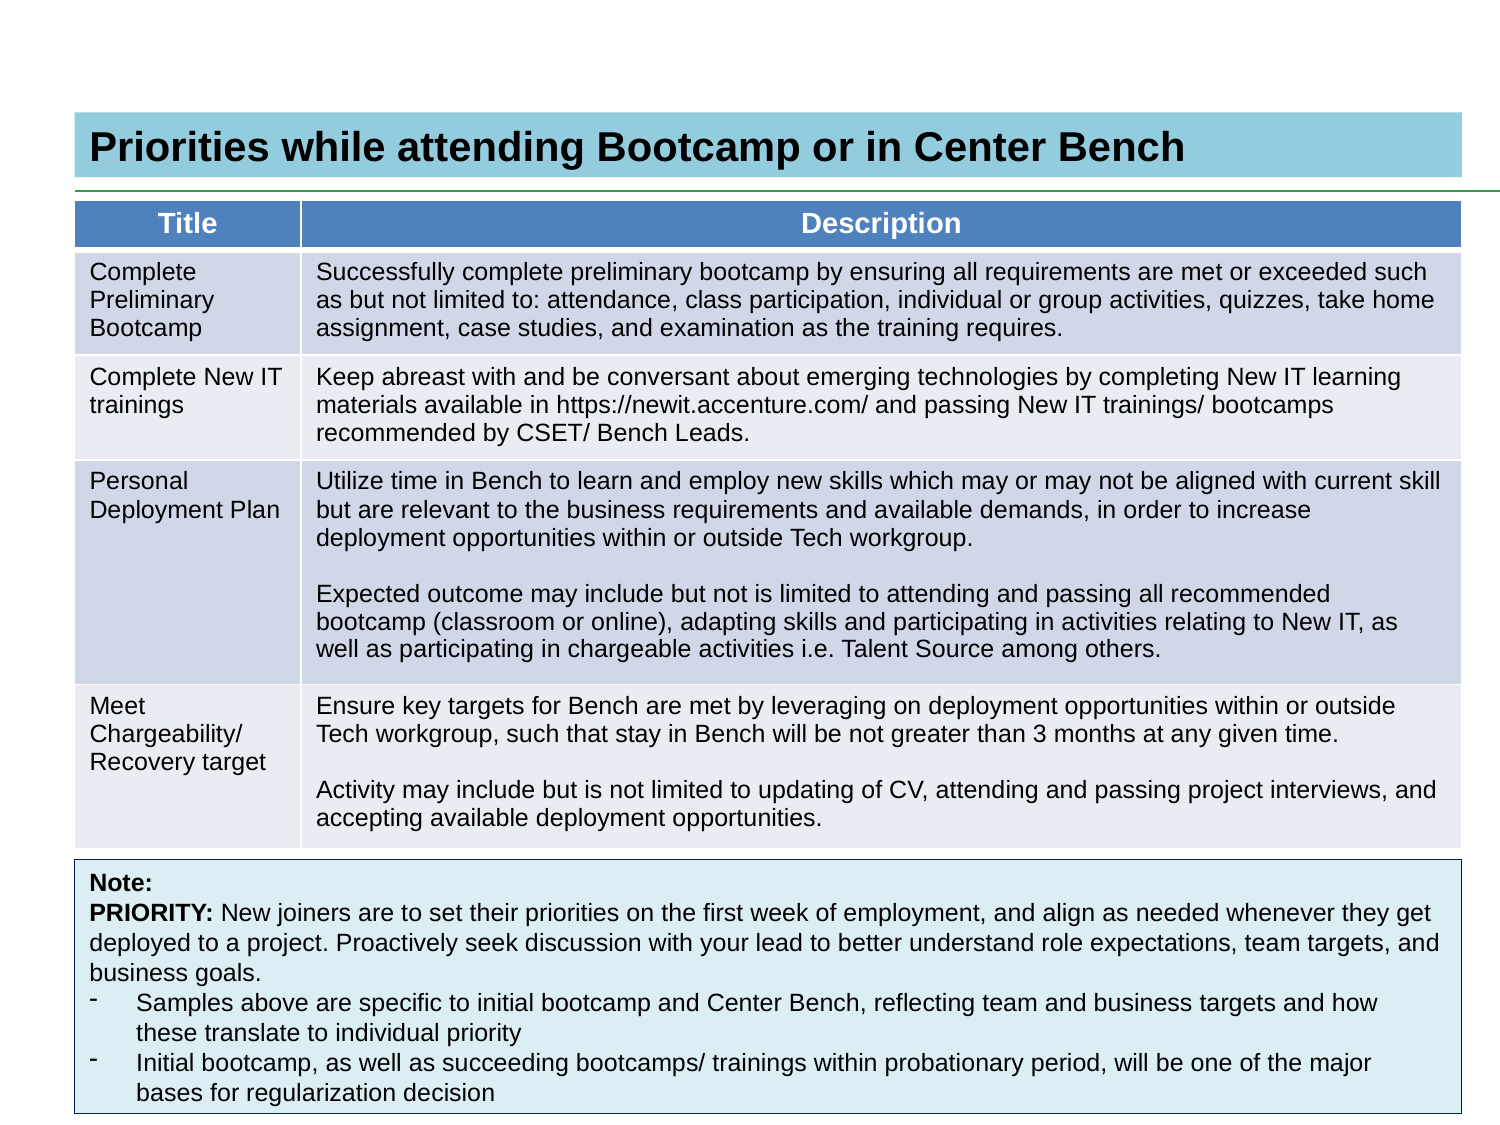

Priorities while attending Bootcamp or in Center Bench
| Title | Description |
| --- | --- |
| Complete Preliminary Bootcamp | Successfully complete preliminary bootcamp by ensuring all requirements are met or exceeded such as but not limited to: attendance, class participation, individual or group activities, quizzes, take home assignment, case studies, and examination as the training requires. |
| Complete New IT trainings | Keep abreast with and be conversant about emerging technologies by completing New IT learning materials available in https://newit.accenture.com/ and passing New IT trainings/ bootcamps recommended by CSET/ Bench Leads. |
| Personal Deployment Plan | Utilize time in Bench to learn and employ new skills which may or may not be aligned with current skill but are relevant to the business requirements and available demands, in order to increase deployment opportunities within or outside Tech workgroup. Expected outcome may include but not is limited to attending and passing all recommended bootcamp (classroom or online), adapting skills and participating in activities relating to New IT, as well as participating in chargeable activities i.e. Talent Source among others. |
| Meet Chargeability/ Recovery target | Ensure key targets for Bench are met by leveraging on deployment opportunities within or outside Tech workgroup, such that stay in Bench will be not greater than 3 months at any given time. Activity may include but is not limited to updating of CV, attending and passing project interviews, and accepting available deployment opportunities. |

Note:
PRIORITY: New joiners are to set their priorities on the first week of employment, and align as needed whenever they get deployed to a project. Proactively seek discussion with your lead to better understand role expectations, team targets, and business goals.
Samples above are specific to initial bootcamp and Center Bench, reflecting team and business targets and how these translate to individual priority
Initial bootcamp, as well as succeeding bootcamps/ trainings within probationary period, will be one of the major bases for regularization decision